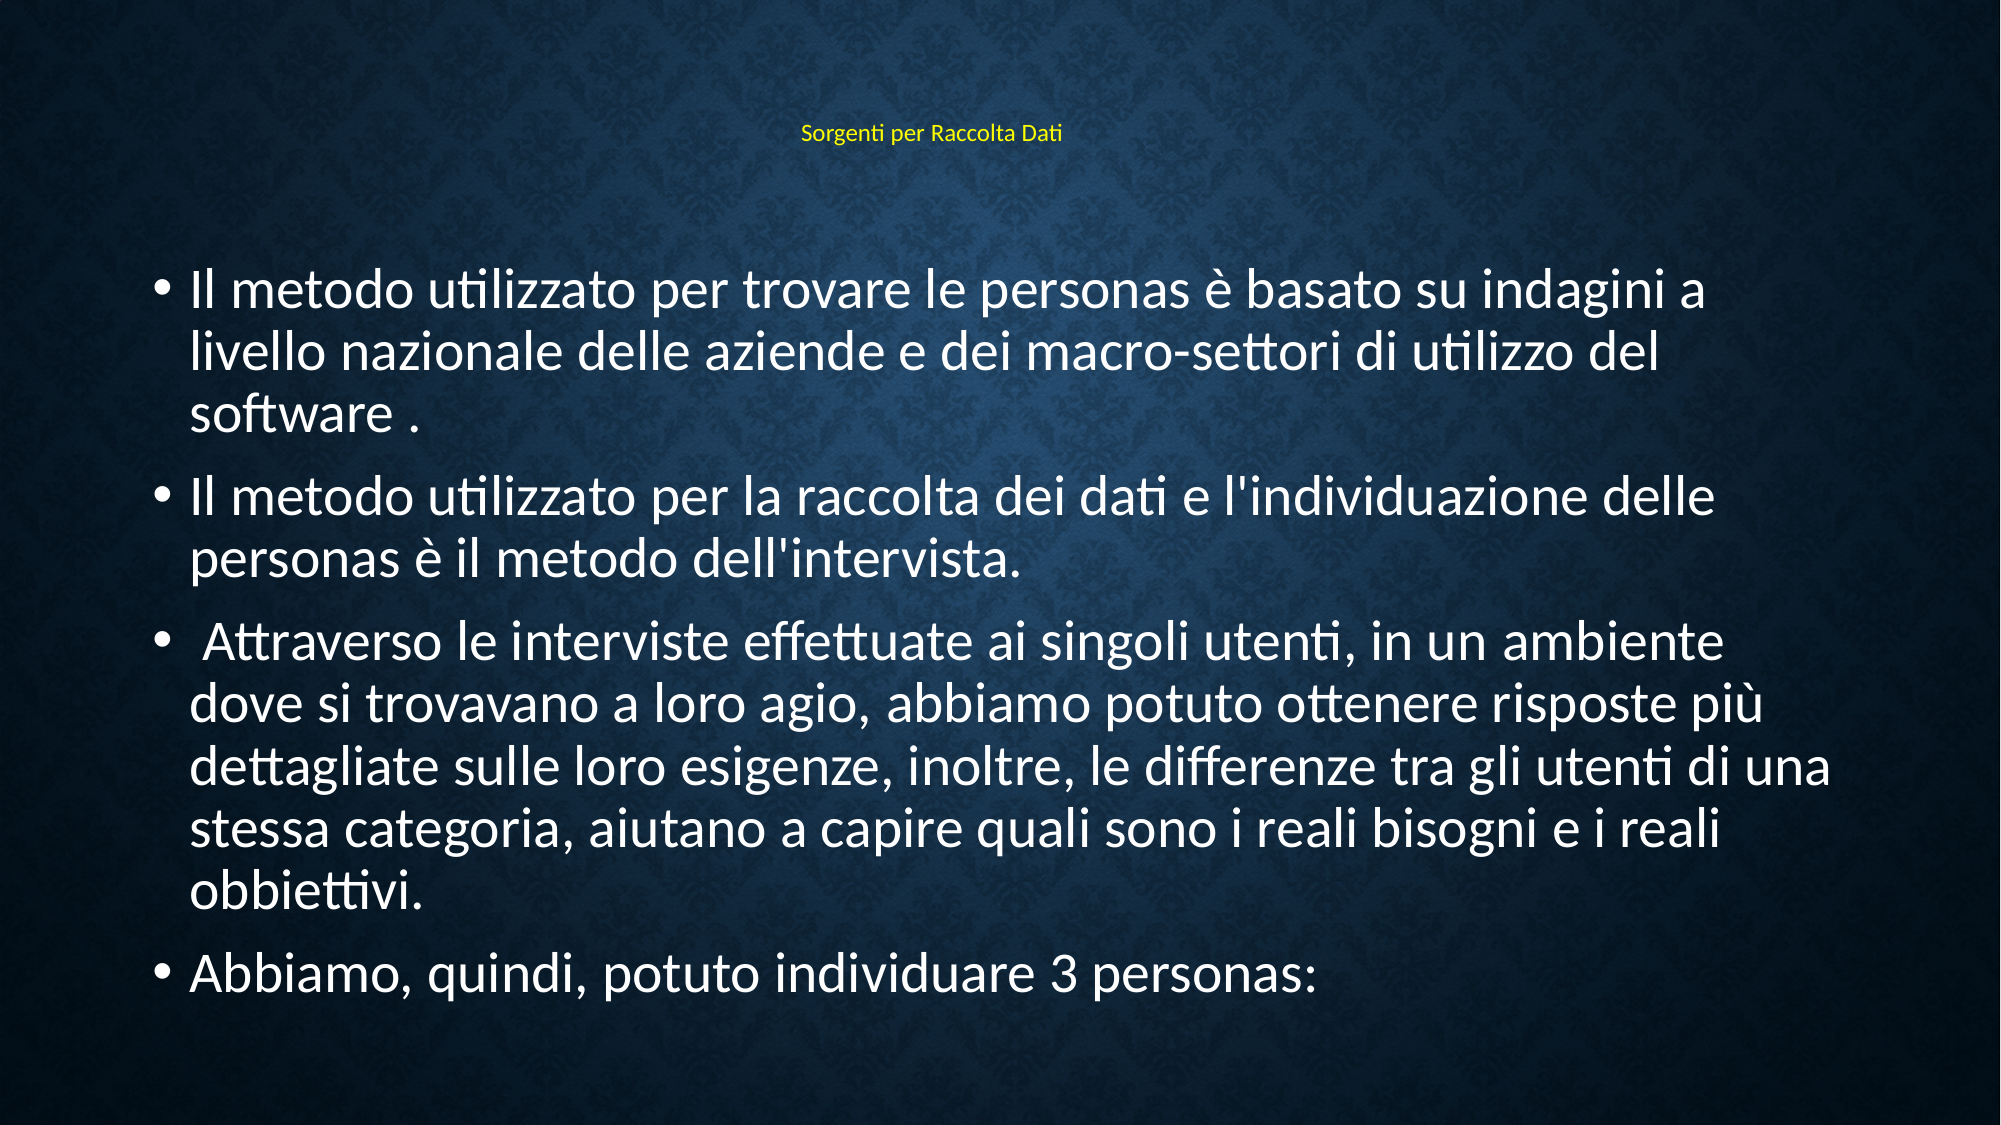

# Sorgenti per Raccolta Dati
Il metodo utilizzato per trovare le personas è basato su indagini a livello nazionale delle aziende e dei macro-settori di utilizzo del software .
Il metodo utilizzato per la raccolta dei dati e l'individuazione delle personas è il metodo dell'intervista.
 Attraverso le interviste effettuate ai singoli utenti, in un ambiente dove si trovavano a loro agio, abbiamo potuto ottenere risposte più dettagliate sulle loro esigenze, inoltre, le differenze tra gli utenti di una stessa categoria, aiutano a capire quali sono i reali bisogni e i reali obbiettivi.
Abbiamo, quindi, potuto individuare 3 personas: